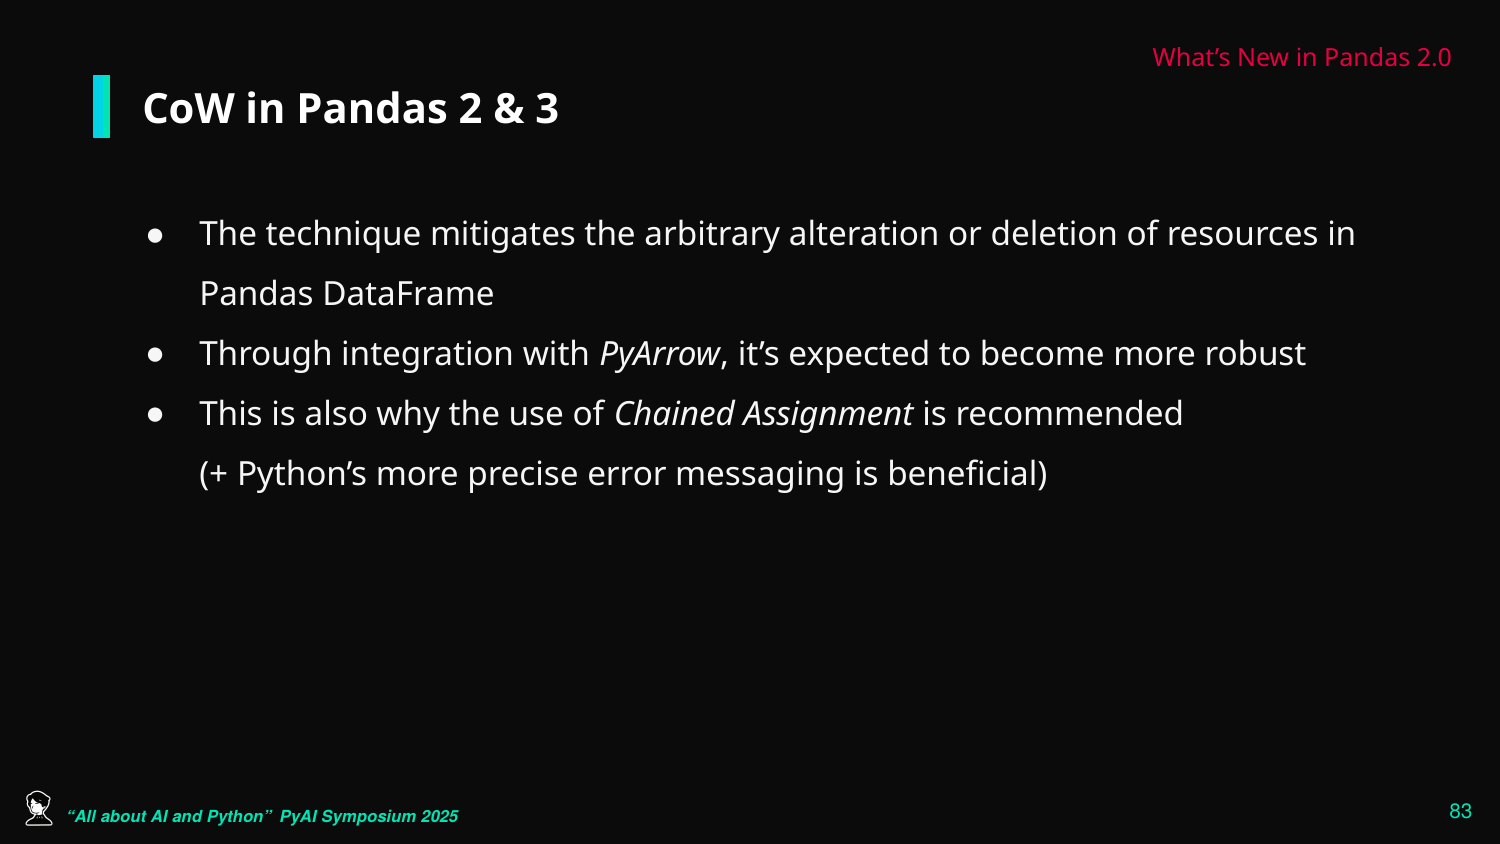

What’s New in Pandas 2.0
# CoW in Pandas 2 & 3
The technique mitigates the arbitrary alteration or deletion of resources in Pandas DataFrame
Through integration with PyArrow, it’s expected to become more robust
This is also why the use of Chained Assignment is recommended
(+ Python’s more precise error messaging is beneficial)
83